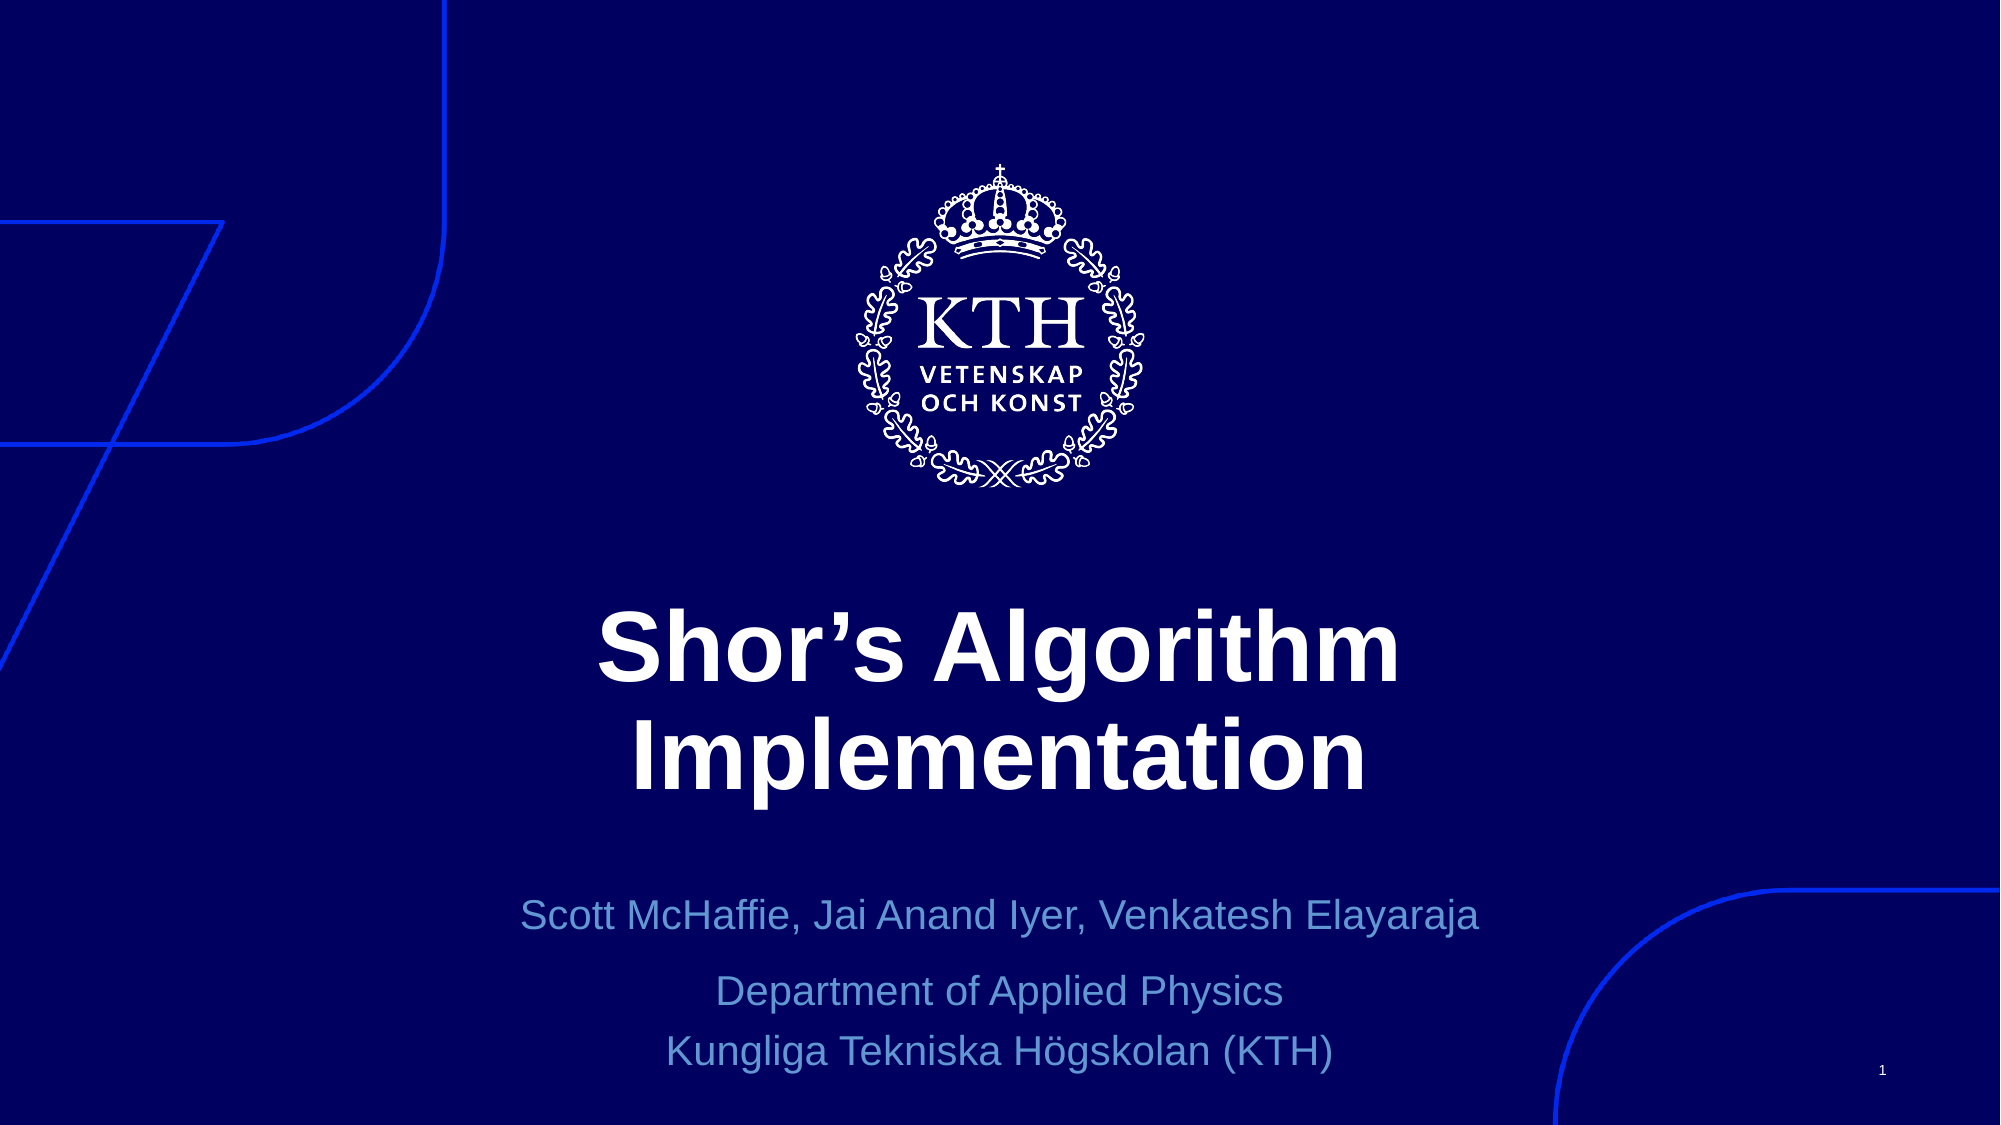

# Shor’s Algorithm Implementation
Scott McHaffie, Jai Anand Iyer, Venkatesh Elayaraja
Department of Applied Physics
Kungliga Tekniska Högskolan (KTH)
1